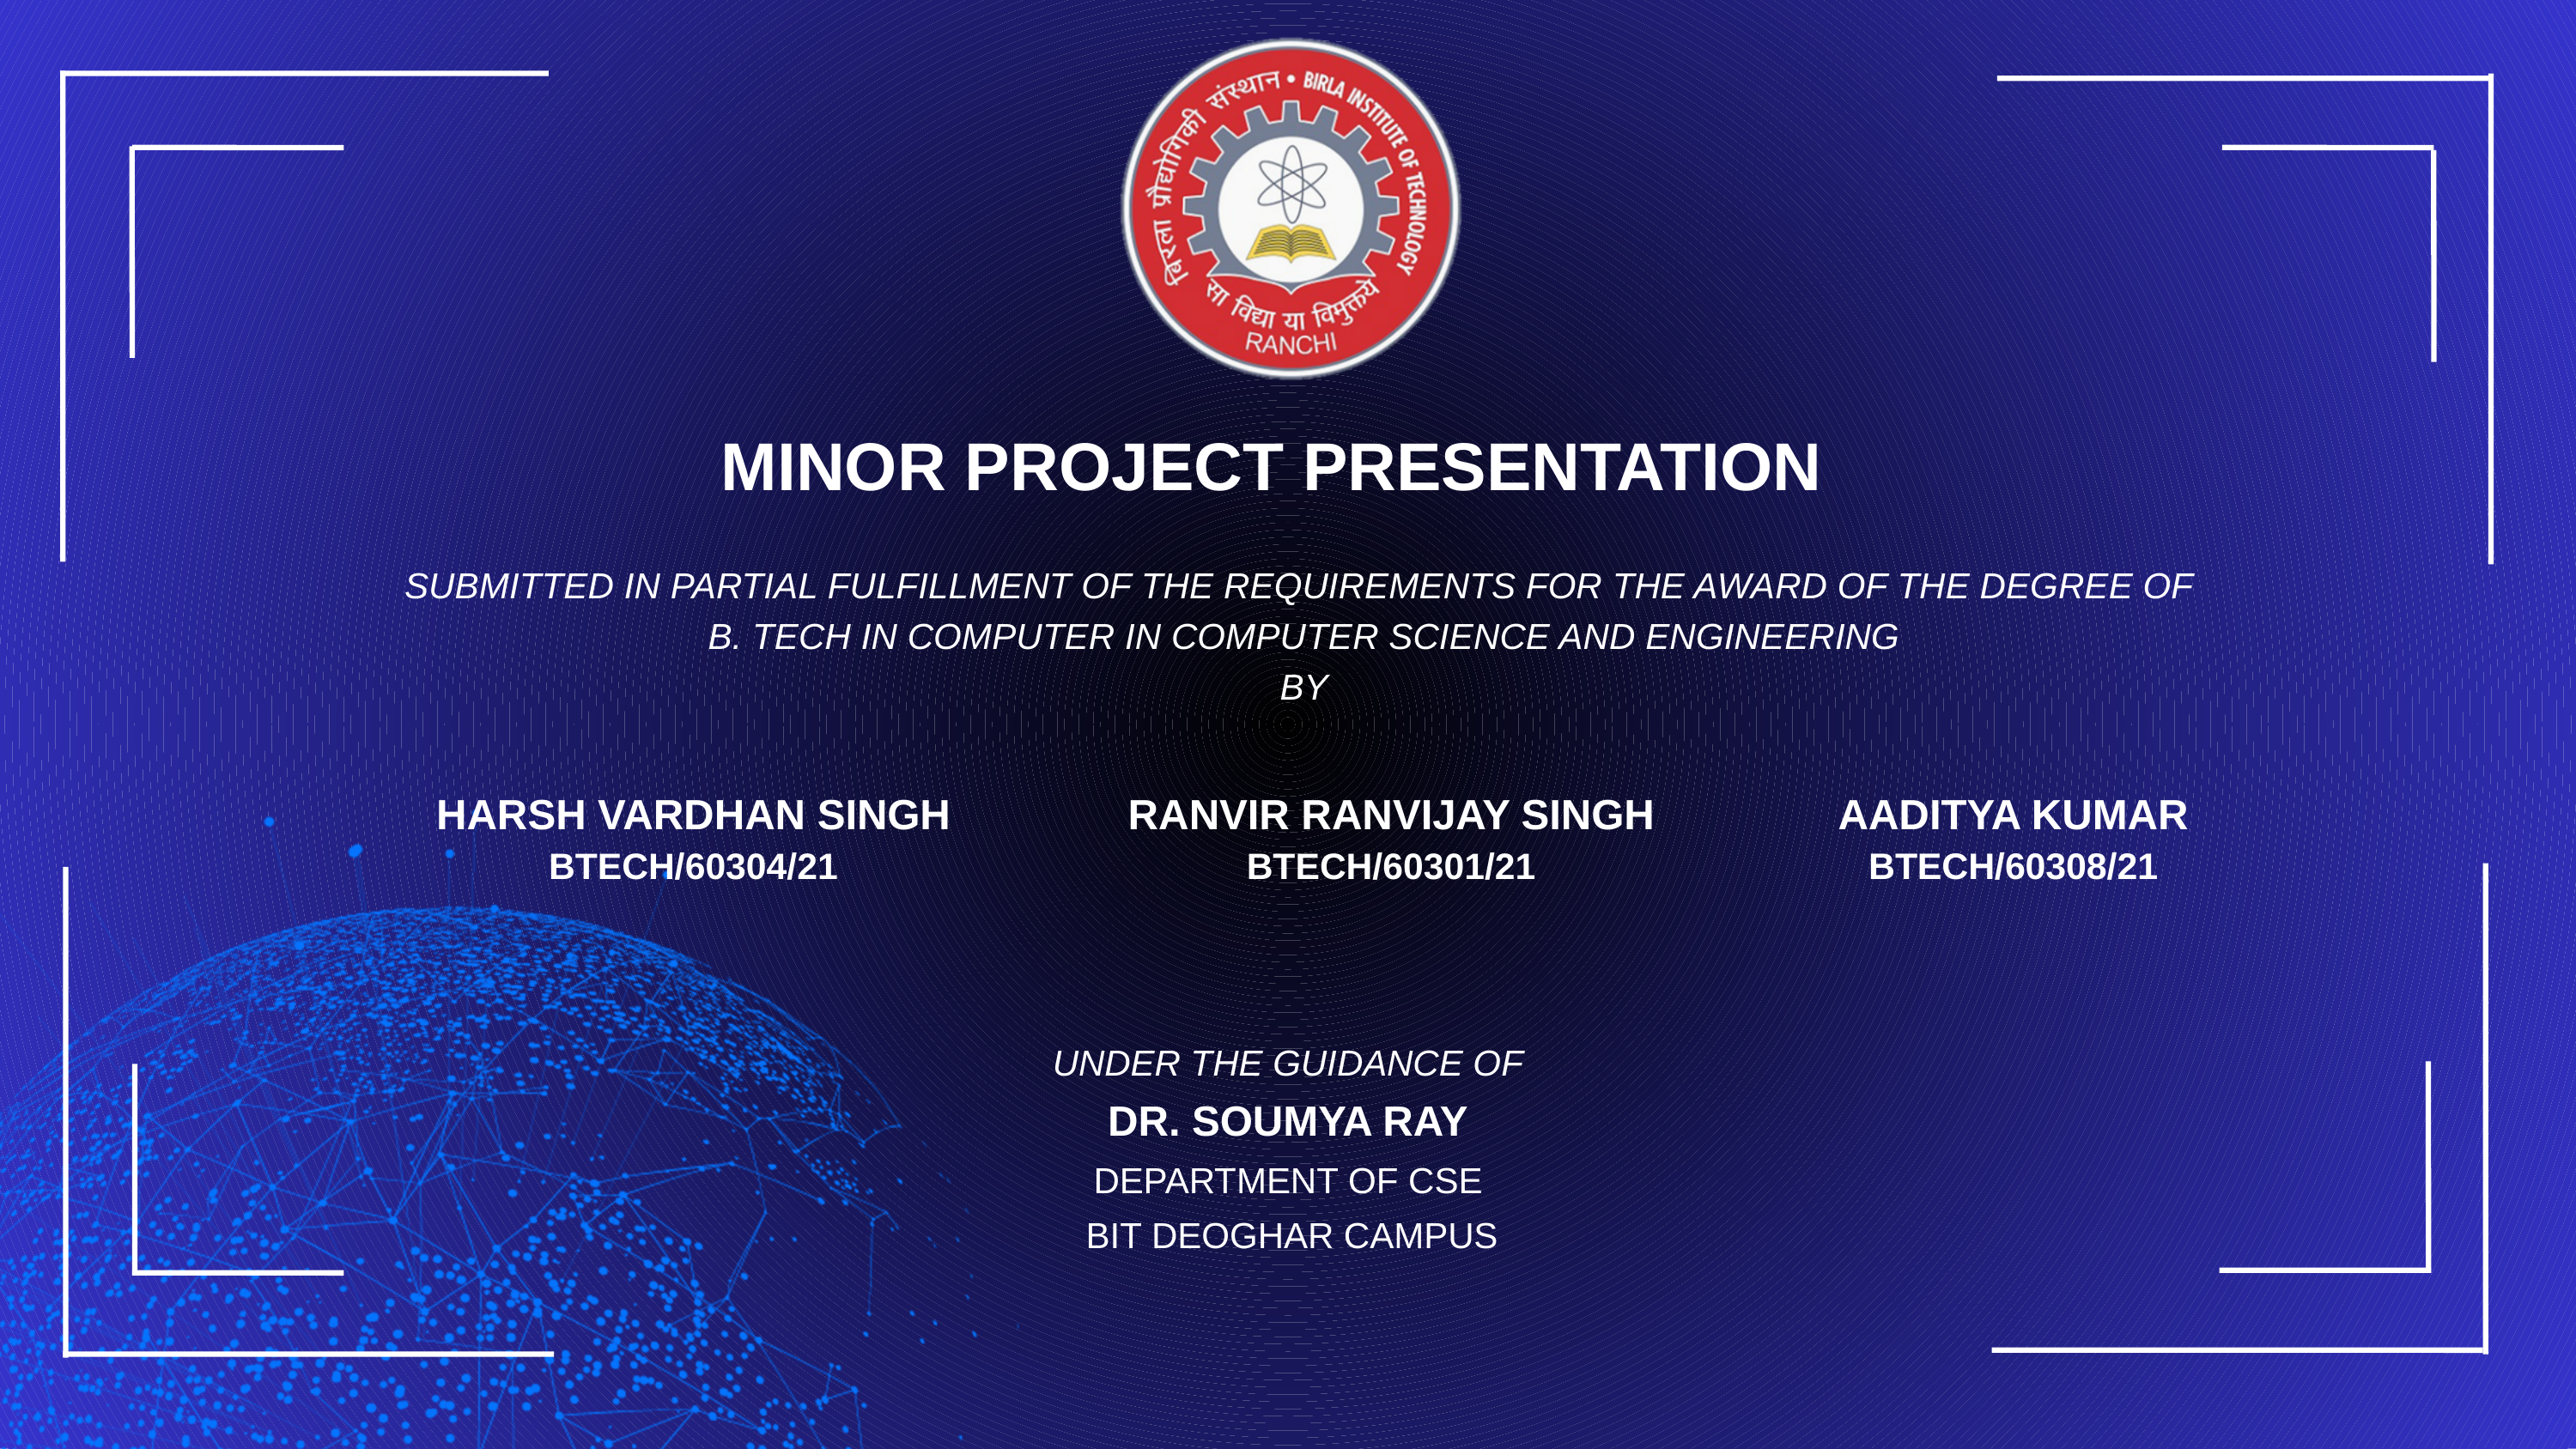

MINOR PROJECT PRESENTATION
SUBMITTED IN PARTIAL FULFILLMENT OF THE REQUIREMENTS FOR THE AWARD OF THE DEGREE OF
B. TECH IN COMPUTER IN COMPUTER SCIENCE AND ENGINEERING
BY
HARSH VARDHAN SINGH

RANVIR RANVIJAY SINGH

AADITYA KUMAR

BTECH/60304/21

BTECH/60301/21

BTECH/60308/21

UNDER THE GUIDANCE OF

DR. SOUMYA RAY
DEPARTMENT OF CSE
BIT DEOGHAR CAMPUS